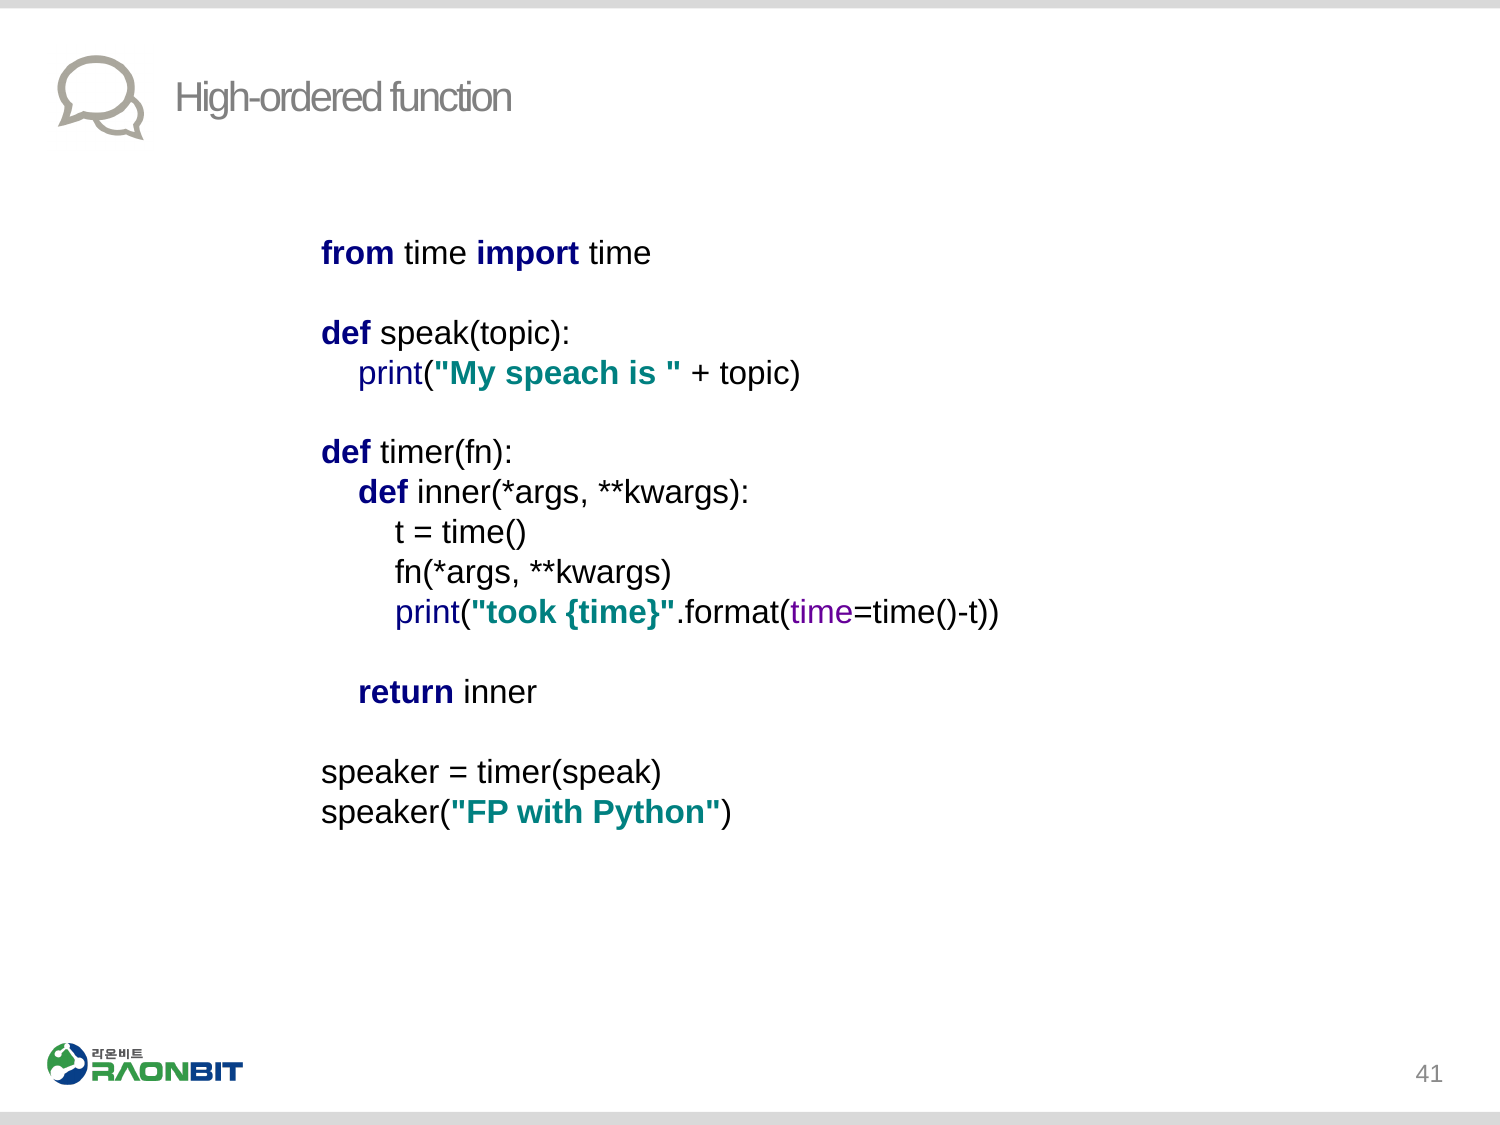

# High-ordered function
from time import time
def speak(topic):
    print("My speach is " + topic)
def timer(fn):
    def inner(*args, **kwargs):
        t = time()
        fn(*args, **kwargs)
        print("took {time}".format(time=time()-t))
    return inner
speaker = timer(speak)
speaker("FP with Python")
41